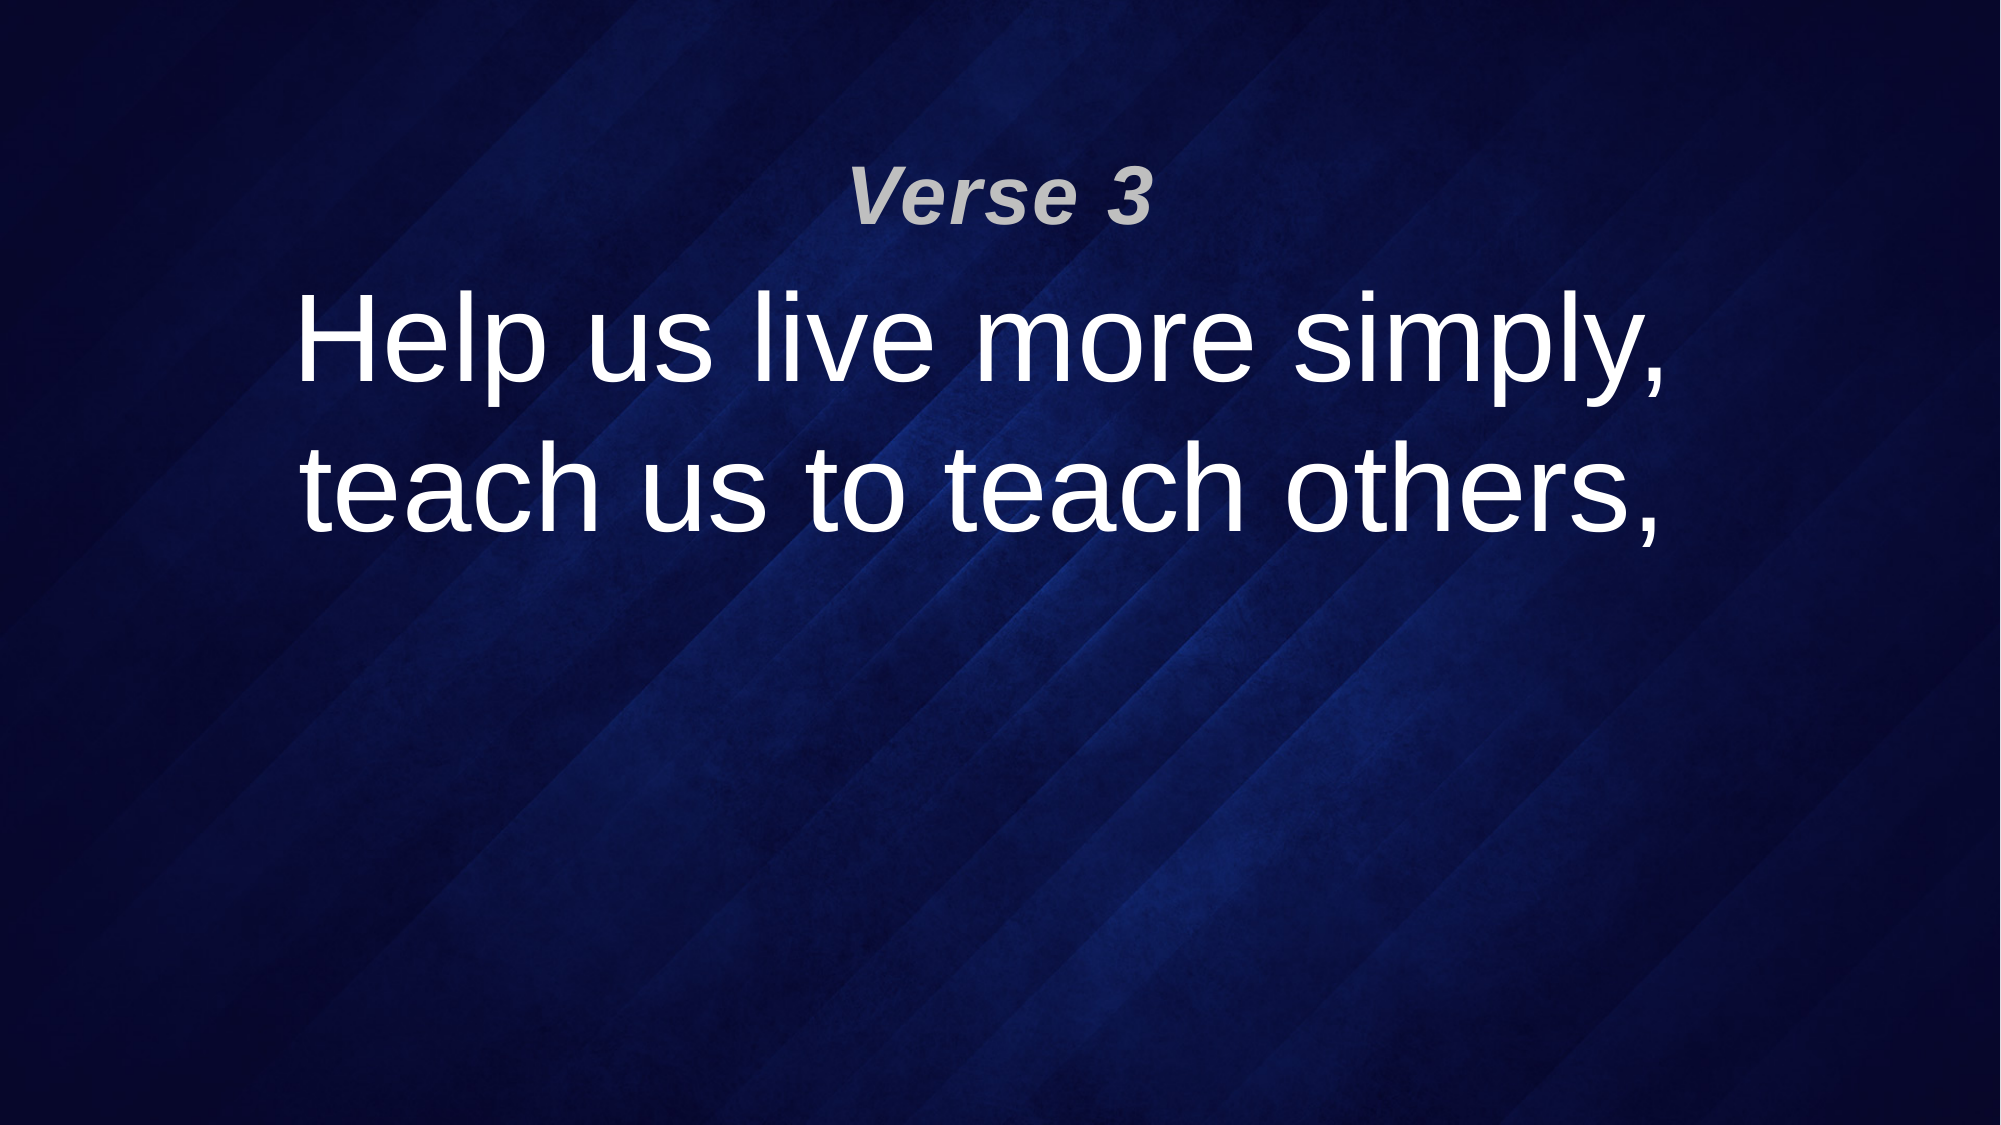

Verse 3
# Help us live more simply, teach us to teach others,